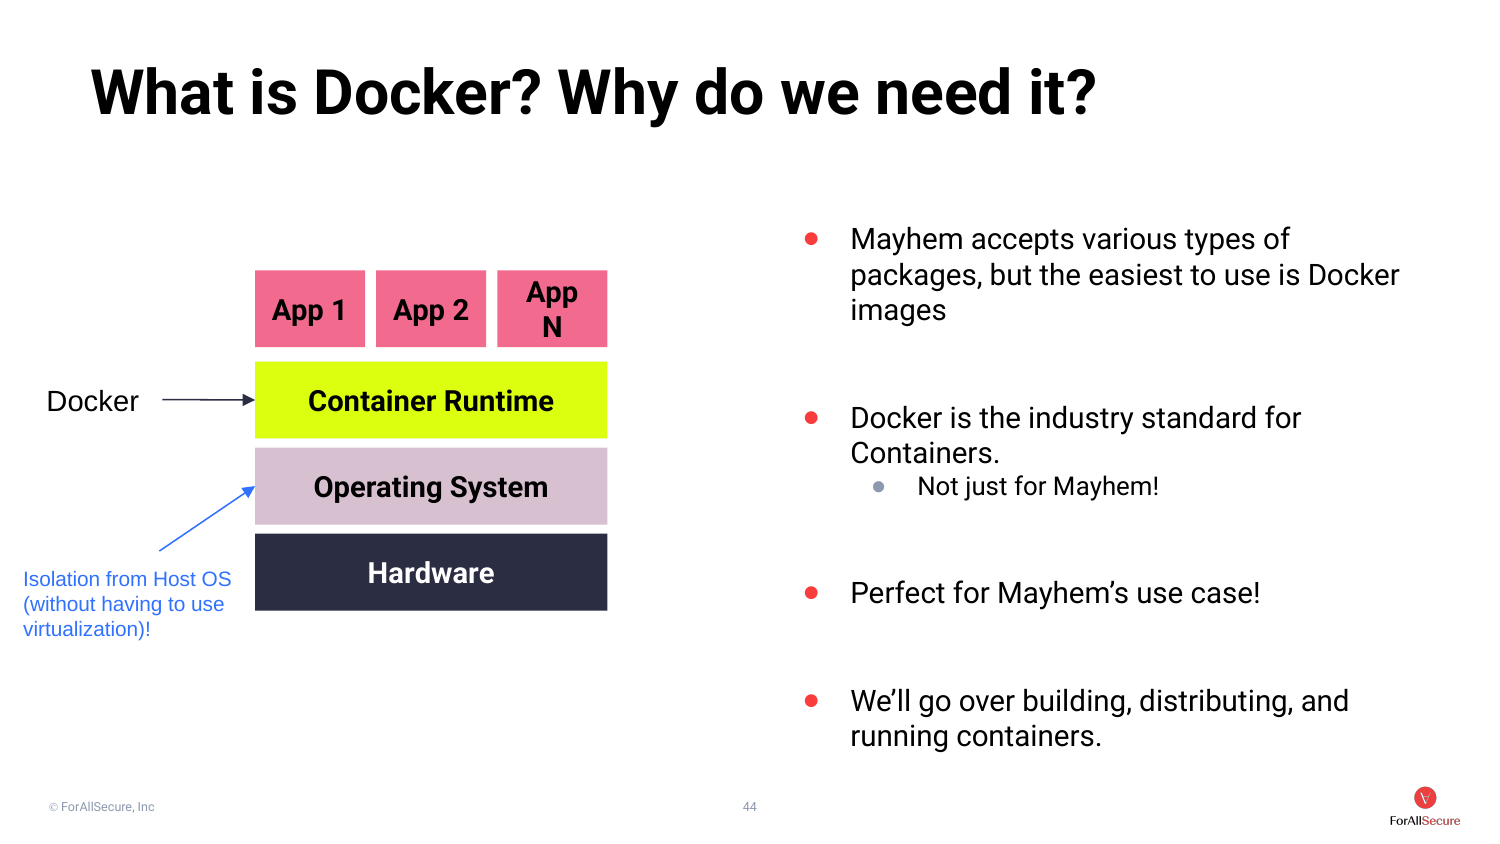

# What is Docker? Why do we need it?
Mayhem accepts various types of packages, but the easiest to use is Docker images

Docker is the industry standard for Containers.
Not just for Mayhem!

Perfect for Mayhem’s use case!

We’ll go over building, distributing, and running containers.
App 1
App 2
App N
Container Runtime
Docker
Operating System
Hardware
Isolation from Host OS (without having to use virtualization)!